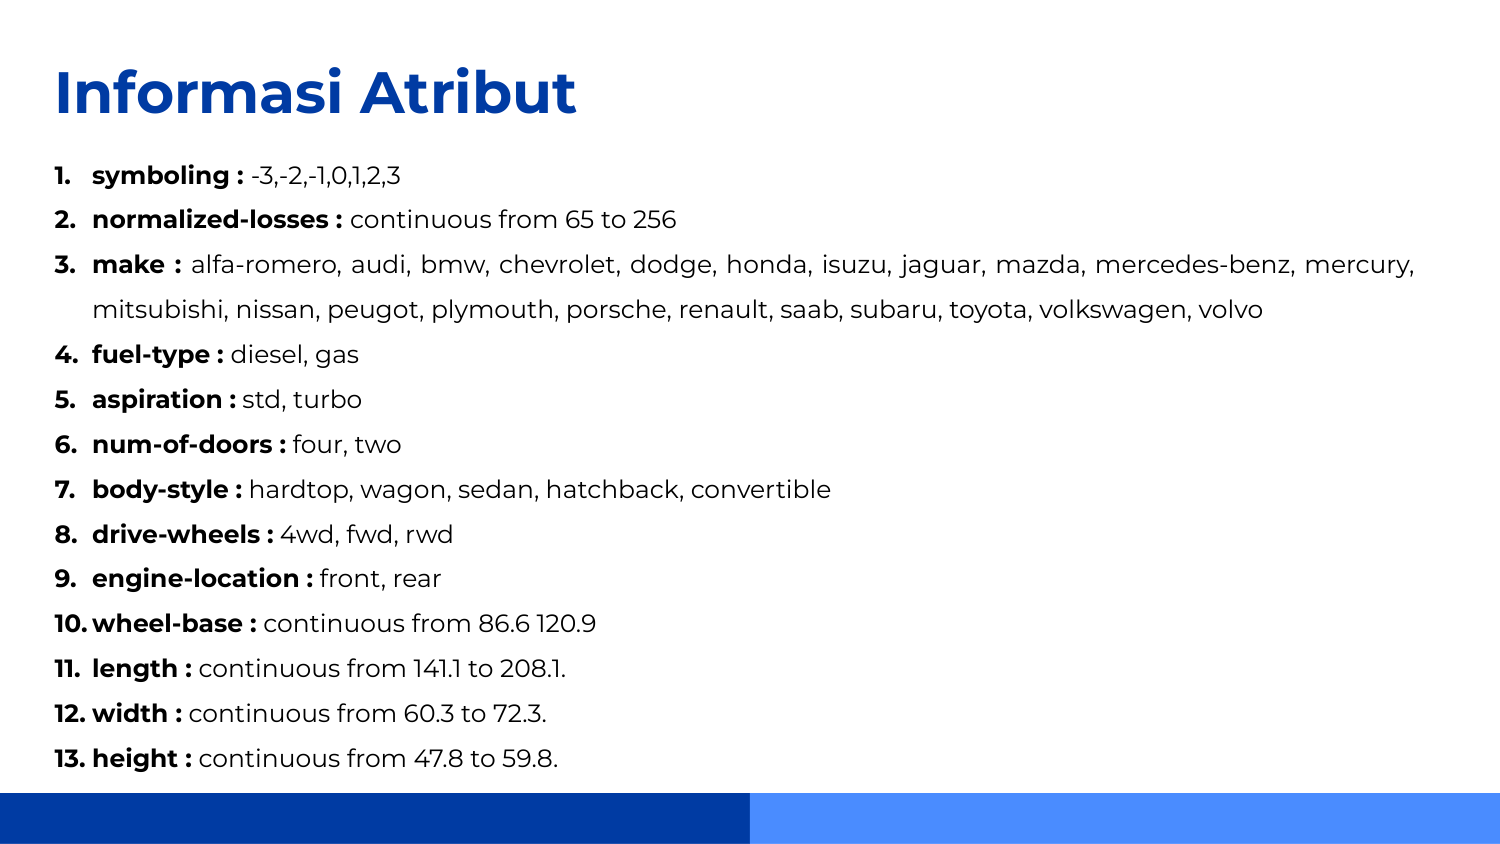

# Informasi Atribut
symboling : -3,-2,-1,0,1,2,3
normalized-losses : continuous from 65 to 256
make : alfa-romero, audi, bmw, chevrolet, dodge, honda, isuzu, jaguar, mazda, mercedes-benz, mercury, mitsubishi, nissan, peugot, plymouth, porsche, renault, saab, subaru, toyota, volkswagen, volvo
fuel-type : diesel, gas
aspiration : std, turbo
num-of-doors : four, two
body-style : hardtop, wagon, sedan, hatchback, convertible
drive-wheels : 4wd, fwd, rwd
engine-location : front, rear
wheel-base : continuous from 86.6 120.9
length : continuous from 141.1 to 208.1.
width : continuous from 60.3 to 72.3.
height : continuous from 47.8 to 59.8.